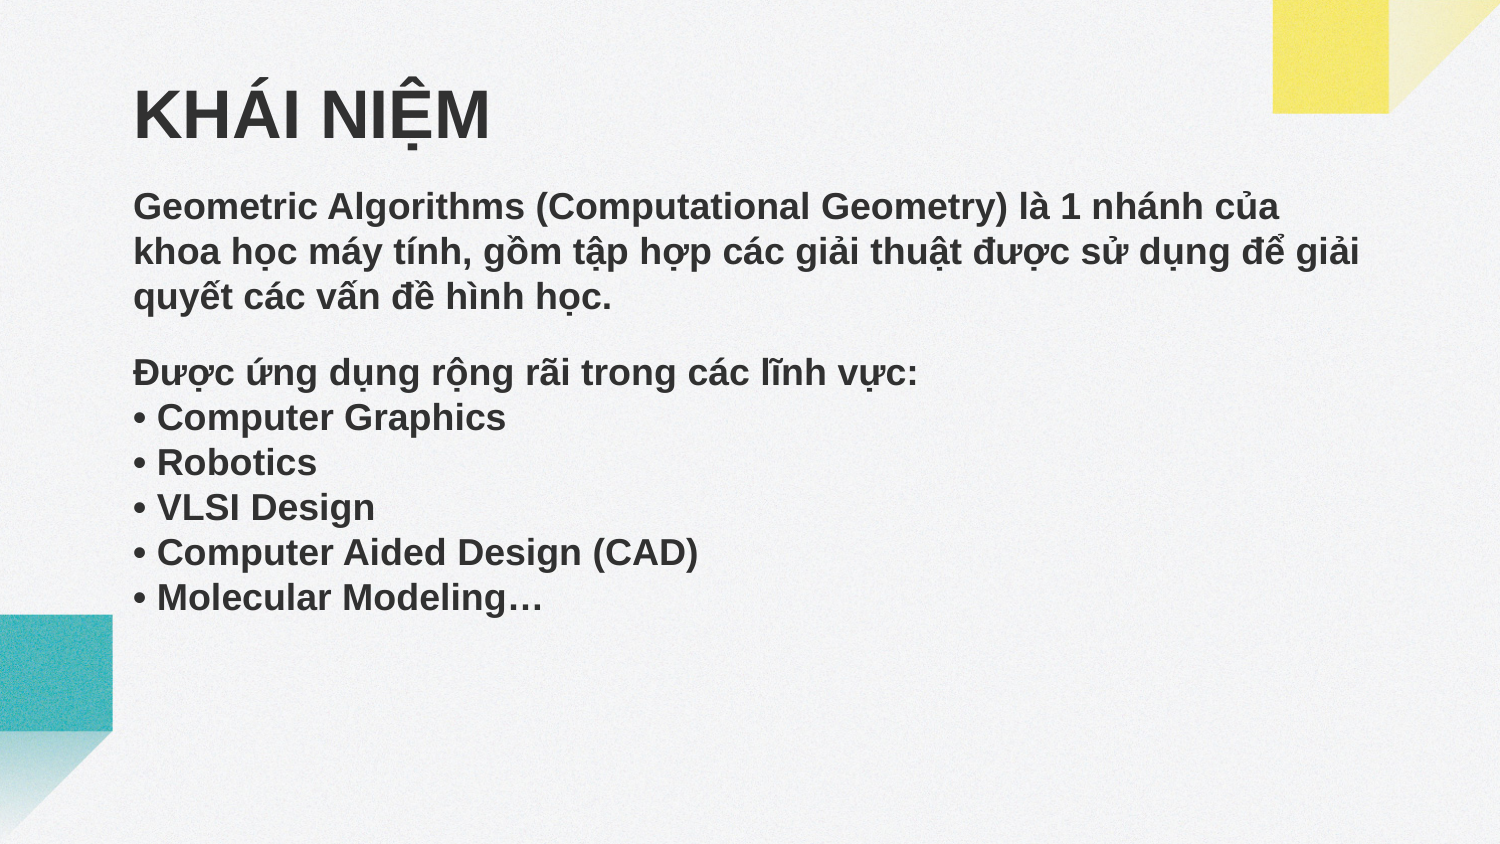

# KHÁI NIỆM
Geometric Algorithms (Computational Geometry) là 1 nhánh của khoa học máy tính, gồm tập hợp các giải thuật được sử dụng để giải quyết các vấn đề hình học.

Được ứng dụng rộng rãi trong các lĩnh vực:
• Computer Graphics
• Robotics
• VLSI Design
• Computer Aided Design (CAD)
• Molecular Modeling…